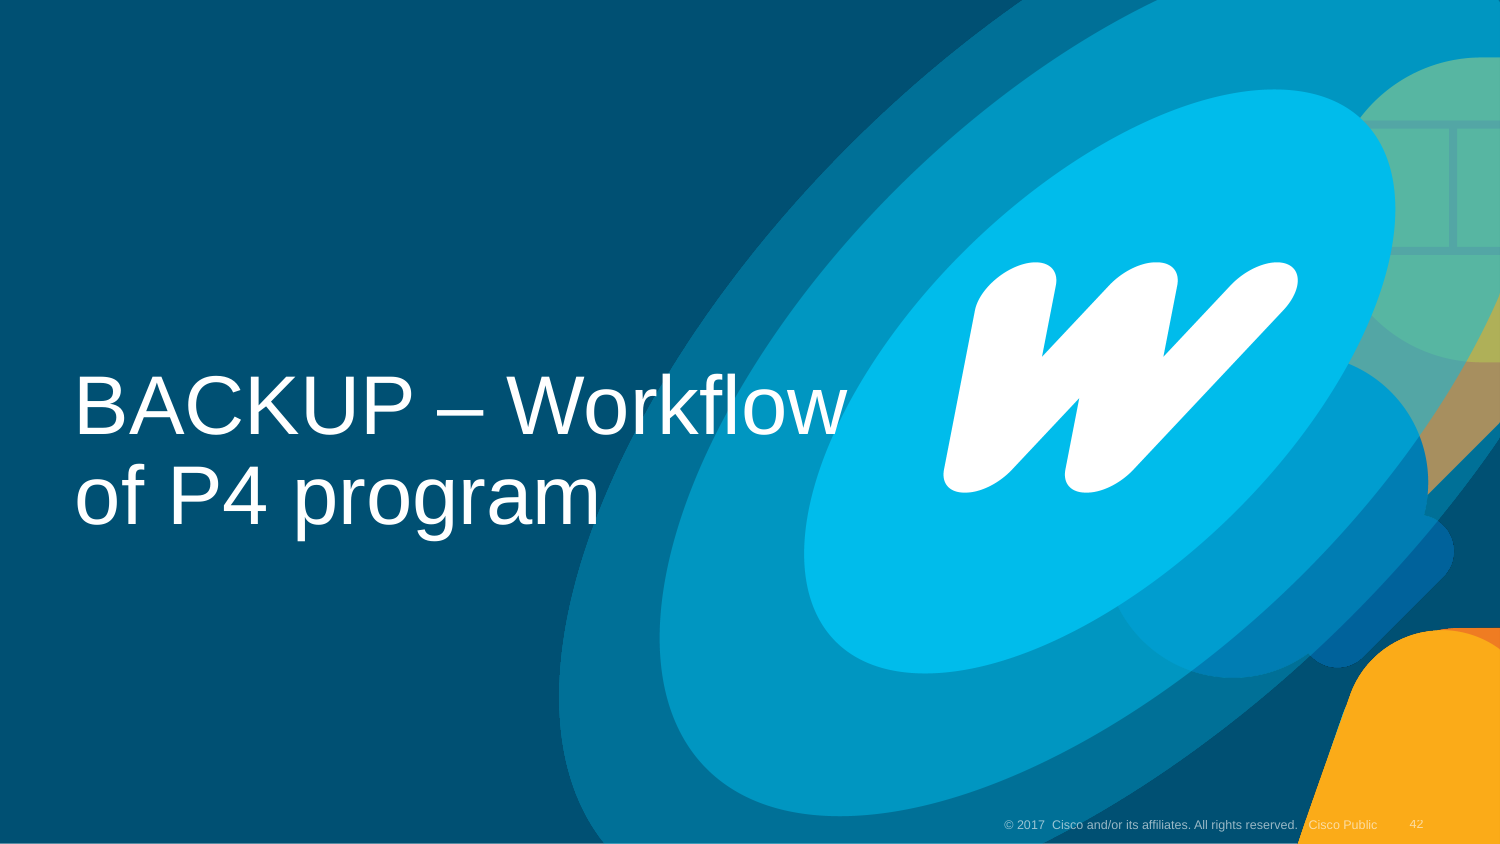

# BACKUP – Workflow of P4 program
42